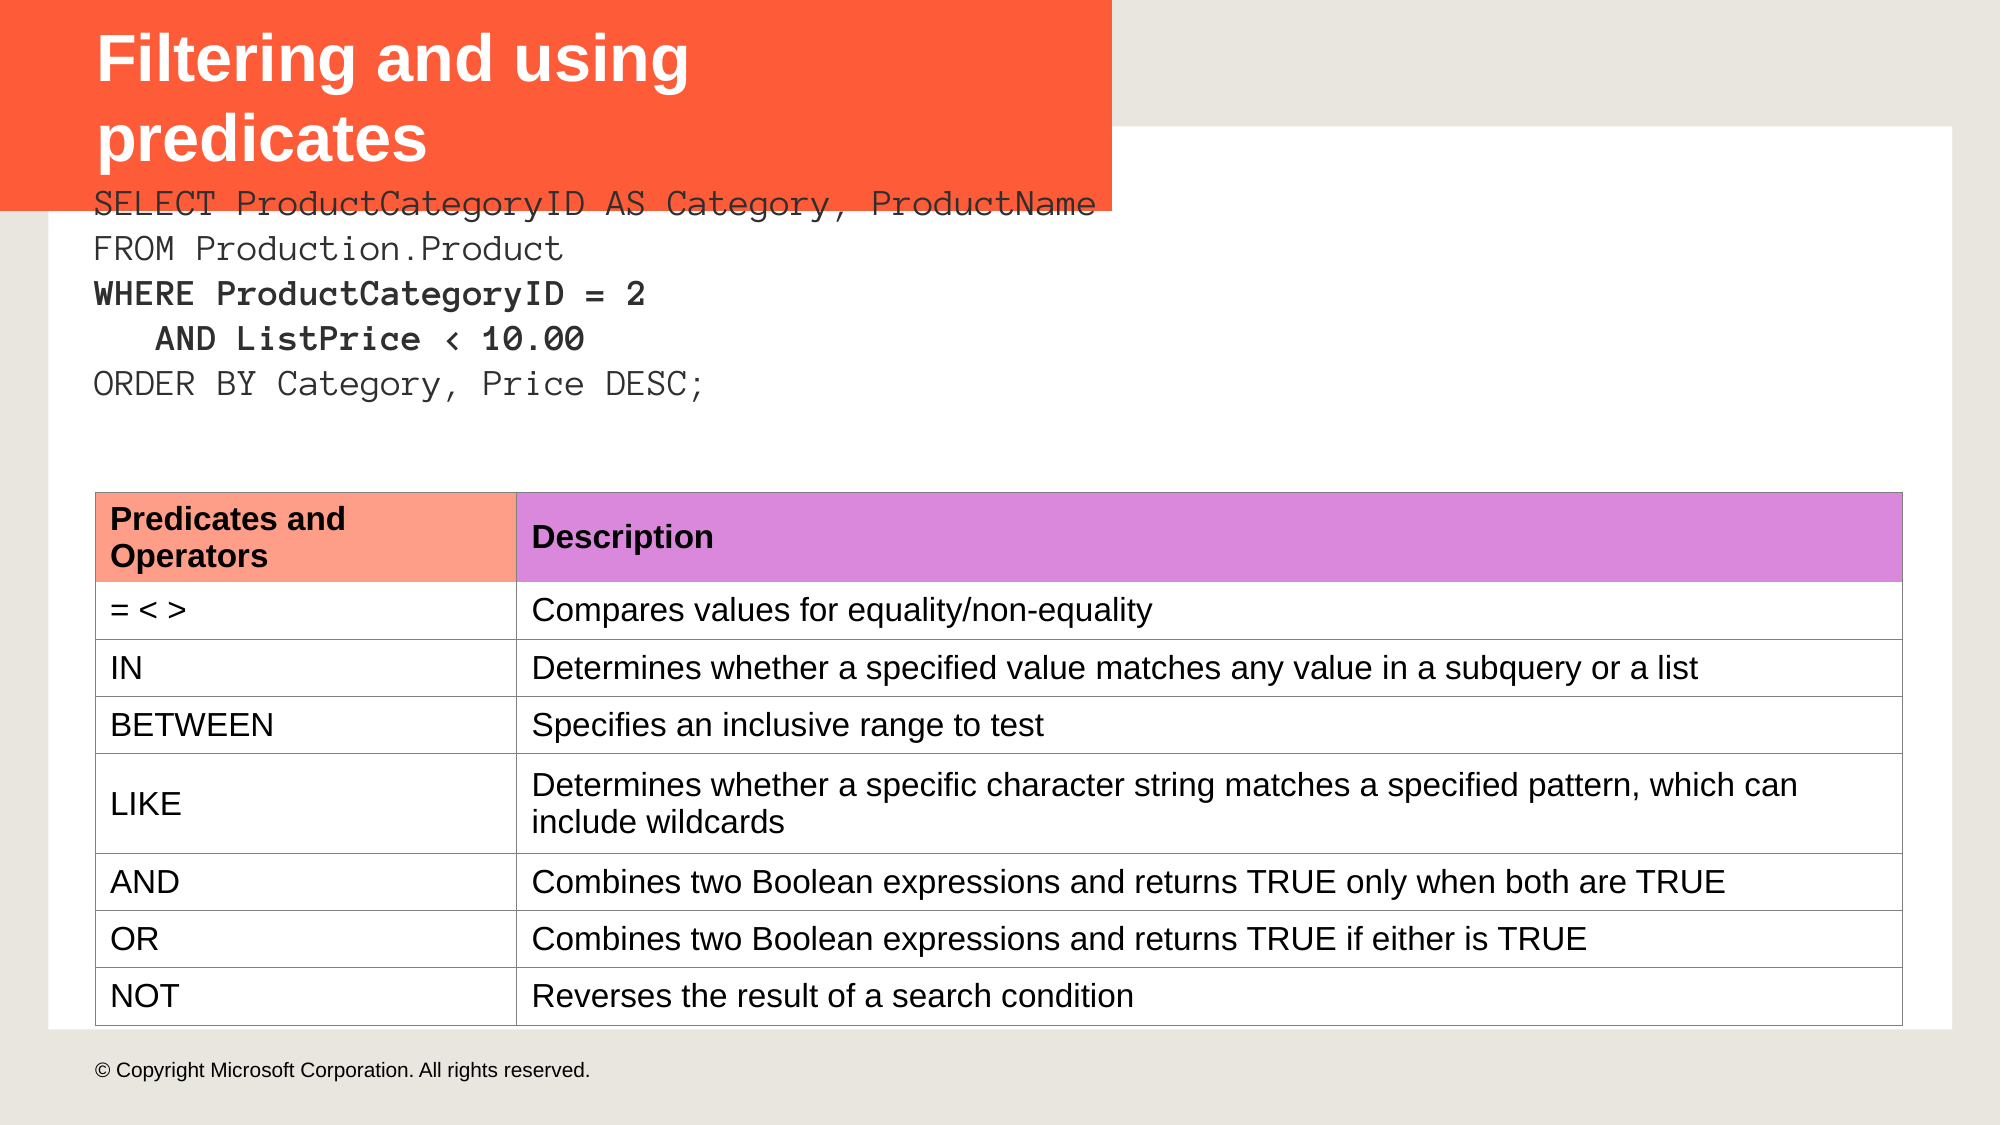

Filtering and using predicates
SELECT ProductCategoryID AS Category, ProductName
FROM Production.Product
WHERE ProductCategoryID = 2
   AND ListPrice < 10.00
ORDER BY Category, Price DESC;
| Predicates and Operators | Description |
| --- | --- |
| = < > | Compares values for equality/non-equality |
| IN | Determines whether a specified value matches any value in a subquery or a list |
| BETWEEN | Specifies an inclusive range to test |
| LIKE | Determines whether a specific character string matches a specified pattern, which can include wildcards |
| AND | Combines two Boolean expressions and returns TRUE only when both are TRUE |
| OR | Combines two Boolean expressions and returns TRUE if either is TRUE |
| NOT | Reverses the result of a search condition |